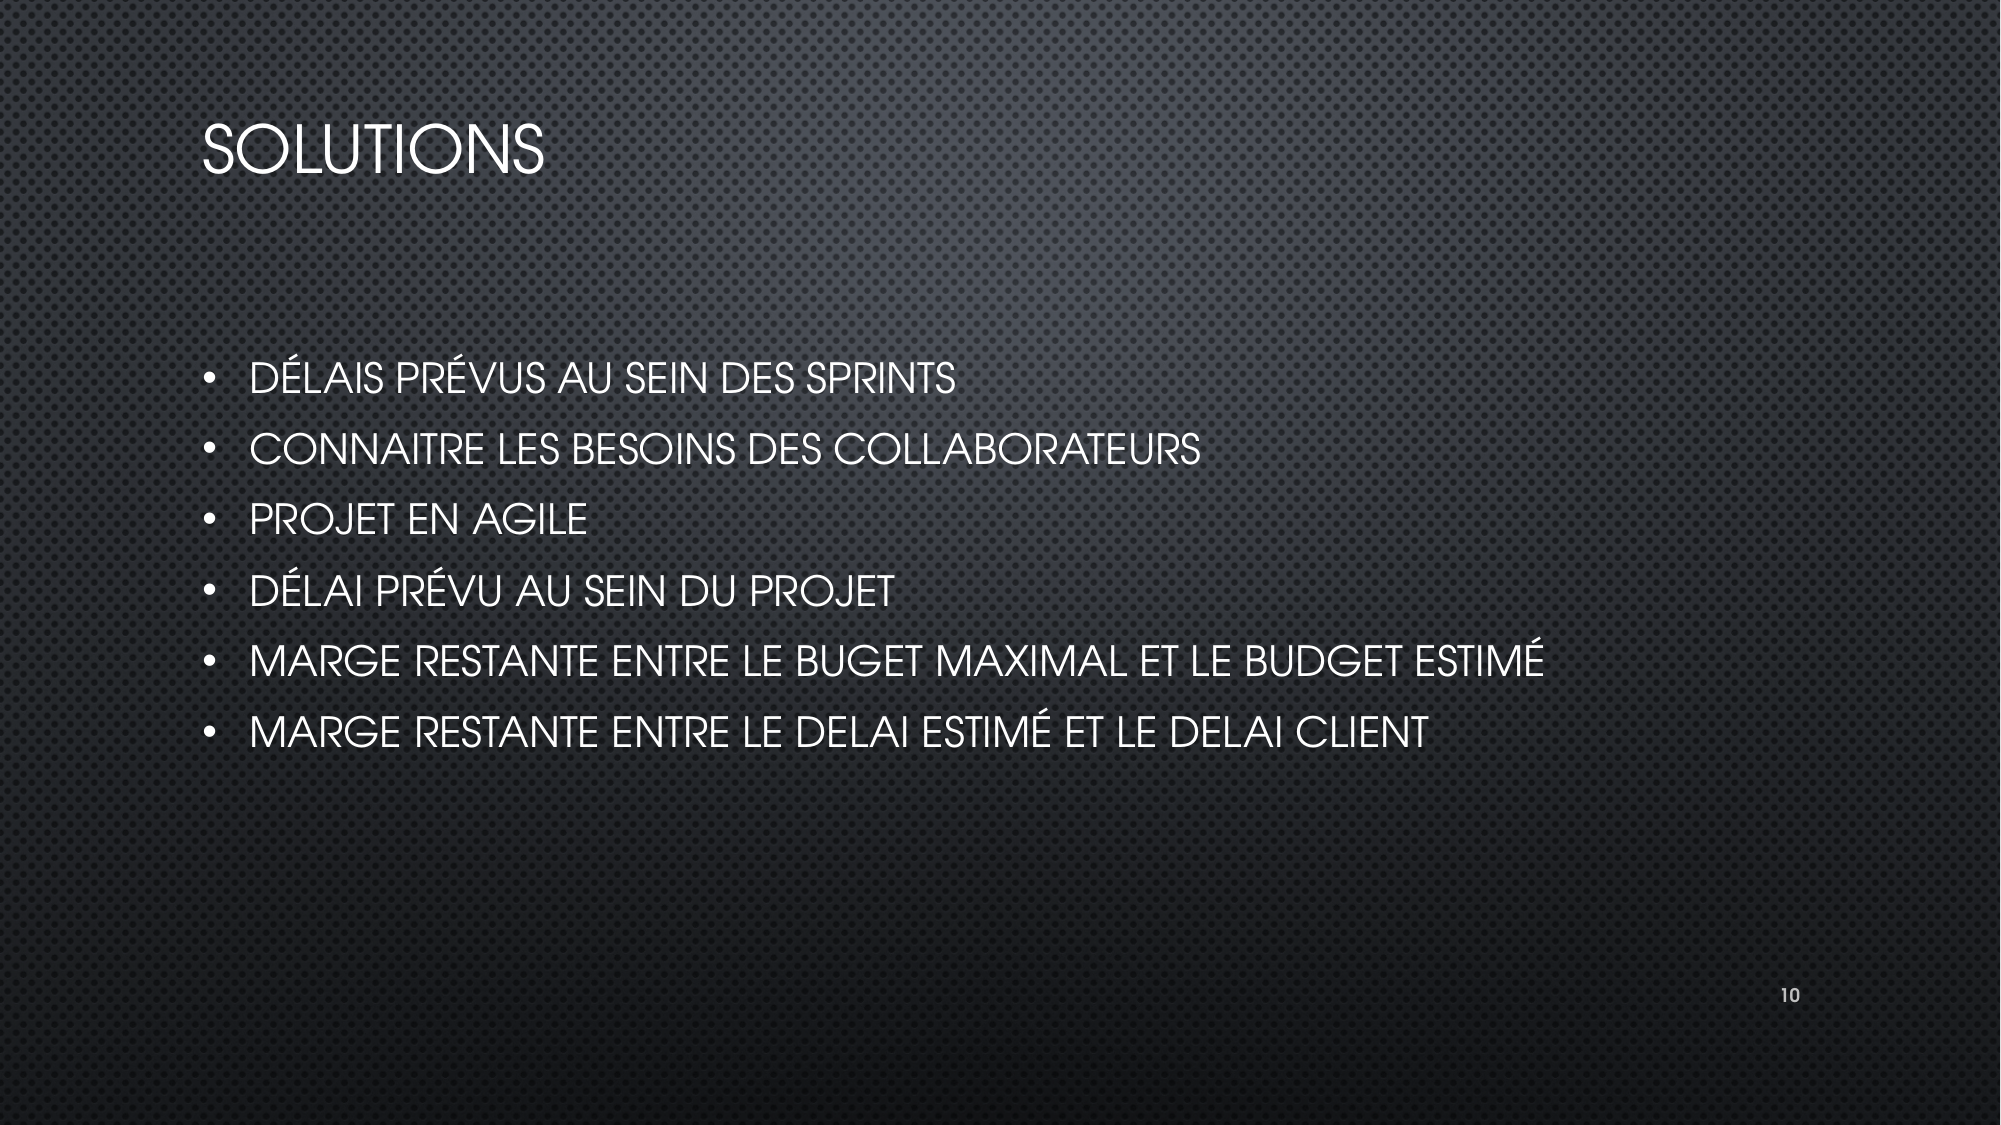

# Solutions
Délais prévus au sein des sprints
Connaitre les besoins des collaborateurs
Projet en agile
Délai prévu au sein du projet
Marge restante entre le buget maximal et le budget estimé
Marge Restante entre le delai estimé et le delai client

10